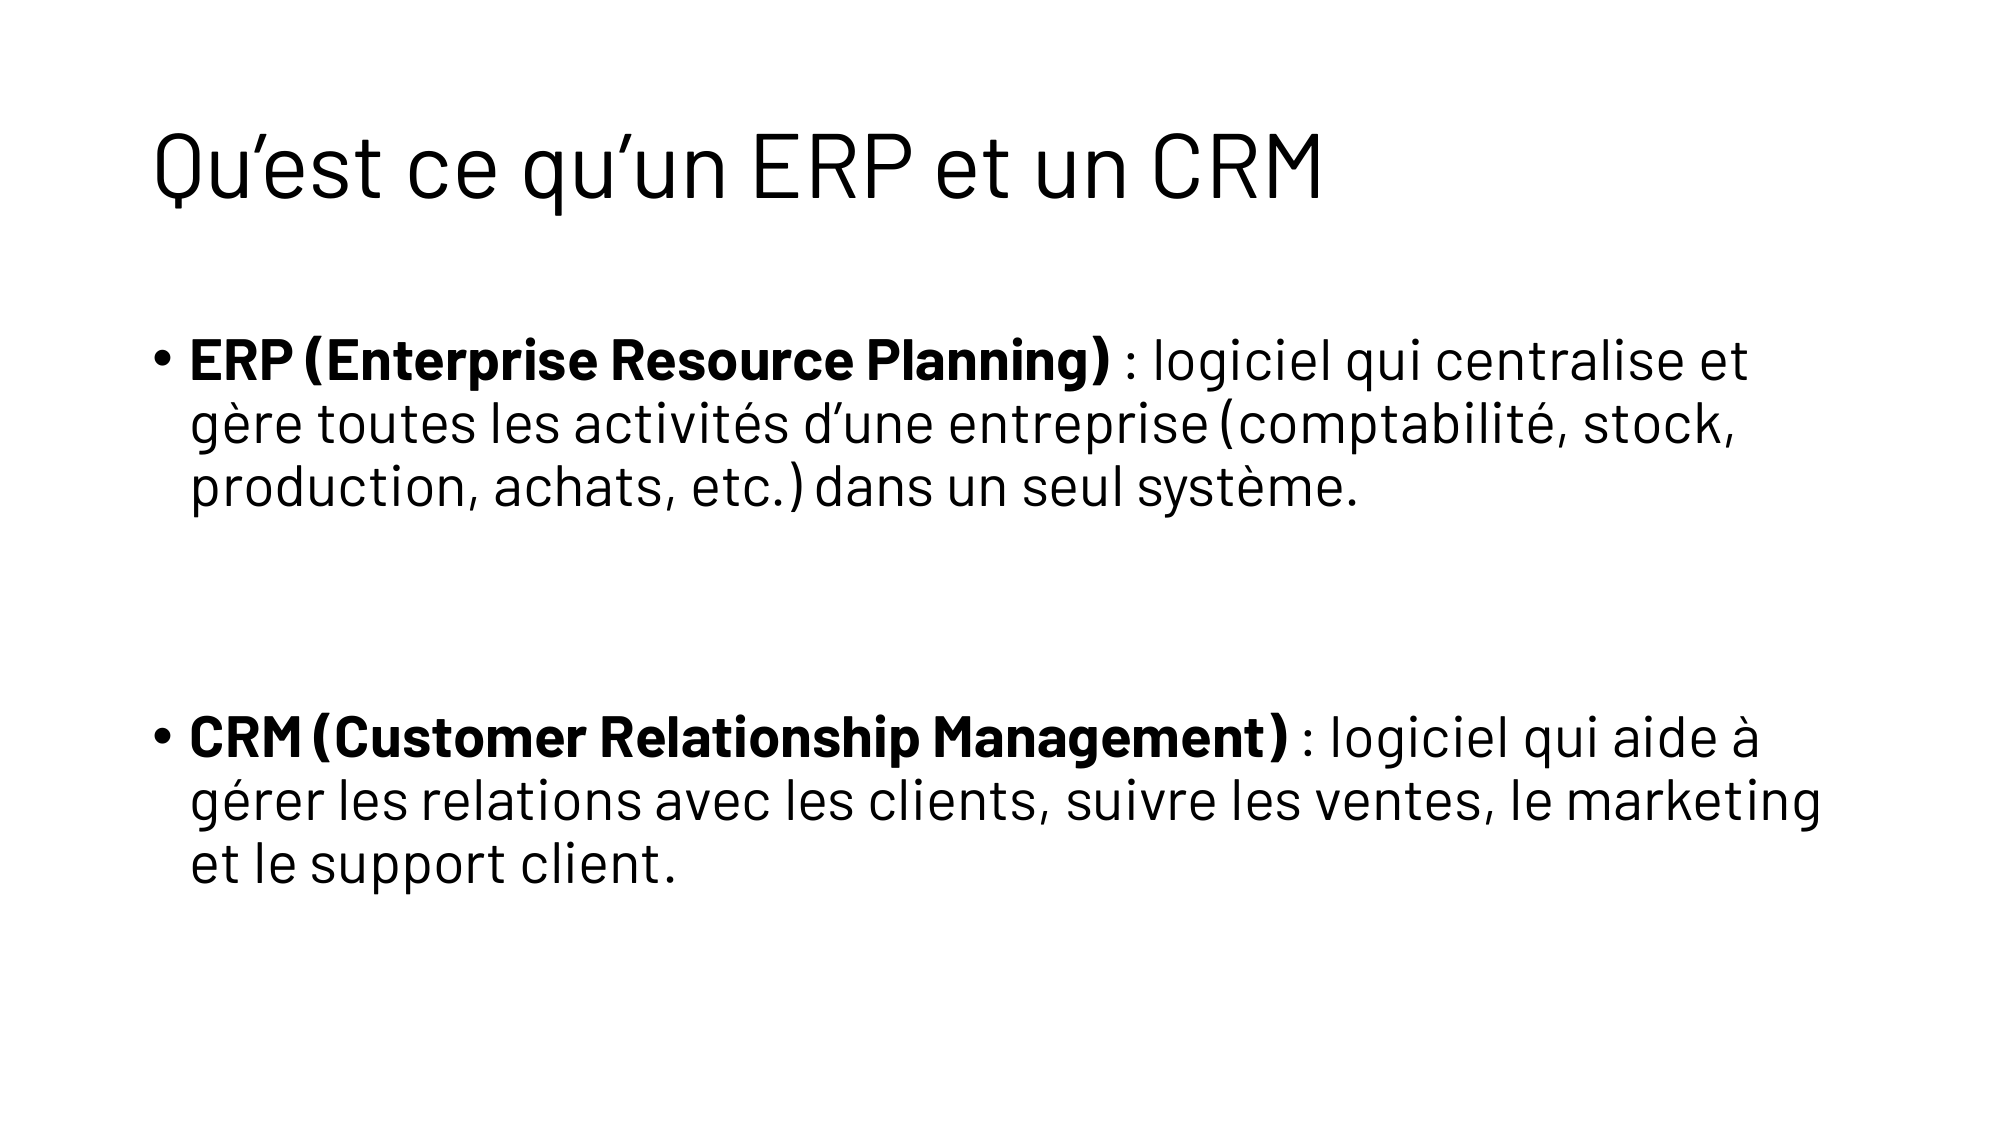

# Qu’est ce qu’un ERP et un CRM
ERP (Enterprise Resource Planning) : logiciel qui centralise et gère toutes les activités d’une entreprise (comptabilité, stock, production, achats, etc.) dans un seul système.

CRM (Customer Relationship Management) : logiciel qui aide à gérer les relations avec les clients, suivre les ventes, le marketing et le support client.